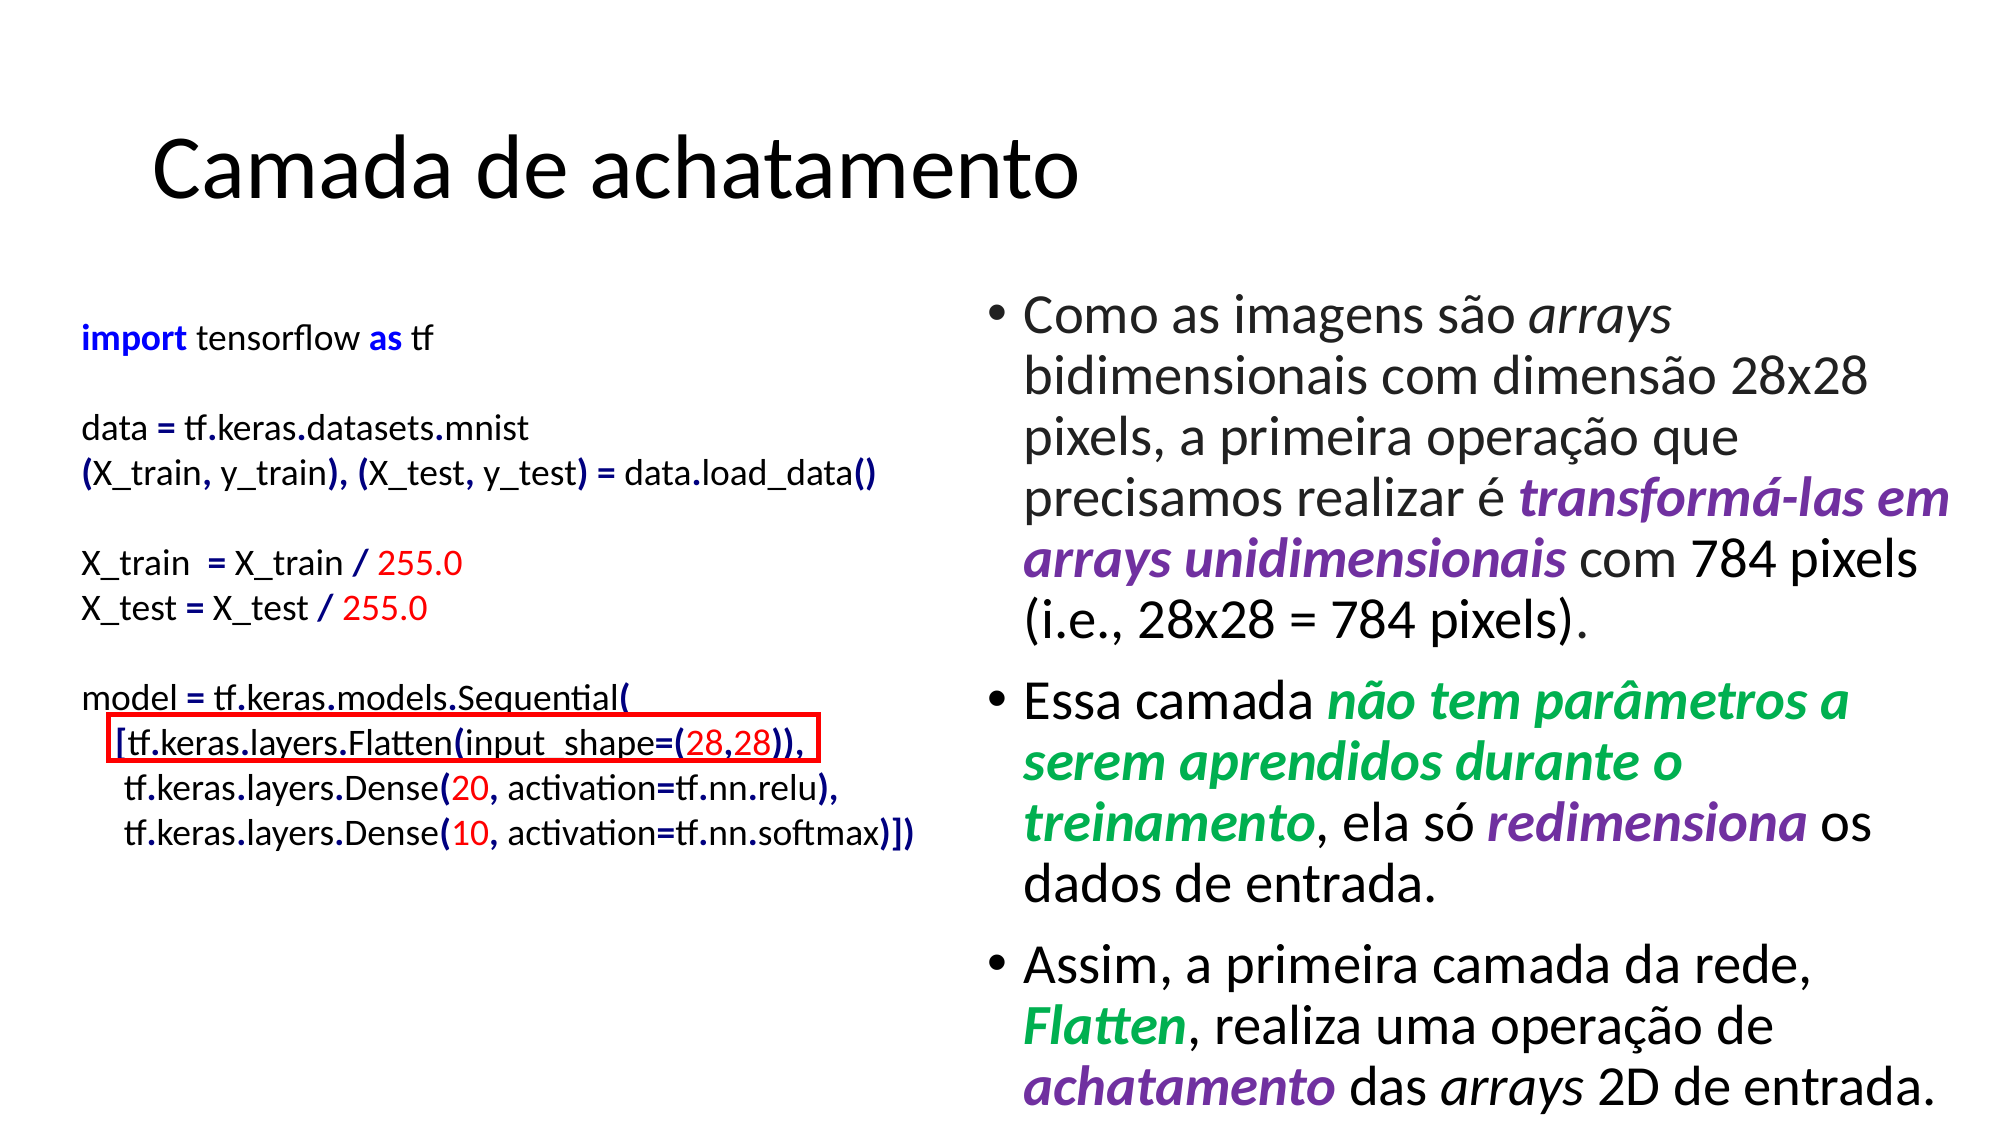

# Camada de achatamento
Como as imagens são arrays bidimensionais com dimensão 28x28 pixels, a primeira operação que precisamos realizar é transformá-las em arrays unidimensionais com 784 pixels (i.e., 28x28 = 784 pixels).
Essa camada não tem parâmetros a serem aprendidos durante o treinamento, ela só redimensiona os dados de entrada.
Assim, a primeira camada da rede, Flatten, realiza uma operação de achatamento das arrays 2D de entrada.
import tensorflow as tf

data = tf.keras.datasets.mnist
(X_train, y_train), (X_test, y_test) = data.load_data()

X_train  = X_train / 255.0
X_test = X_test / 255.0

model = tf.keras.models.Sequential(
    [tf.keras.layers.Flatten(input_shape=(28,28)),
     tf.keras.layers.Dense(20, activation=tf.nn.relu),
     tf.keras.layers.Dense(10, activation=tf.nn.softmax)])